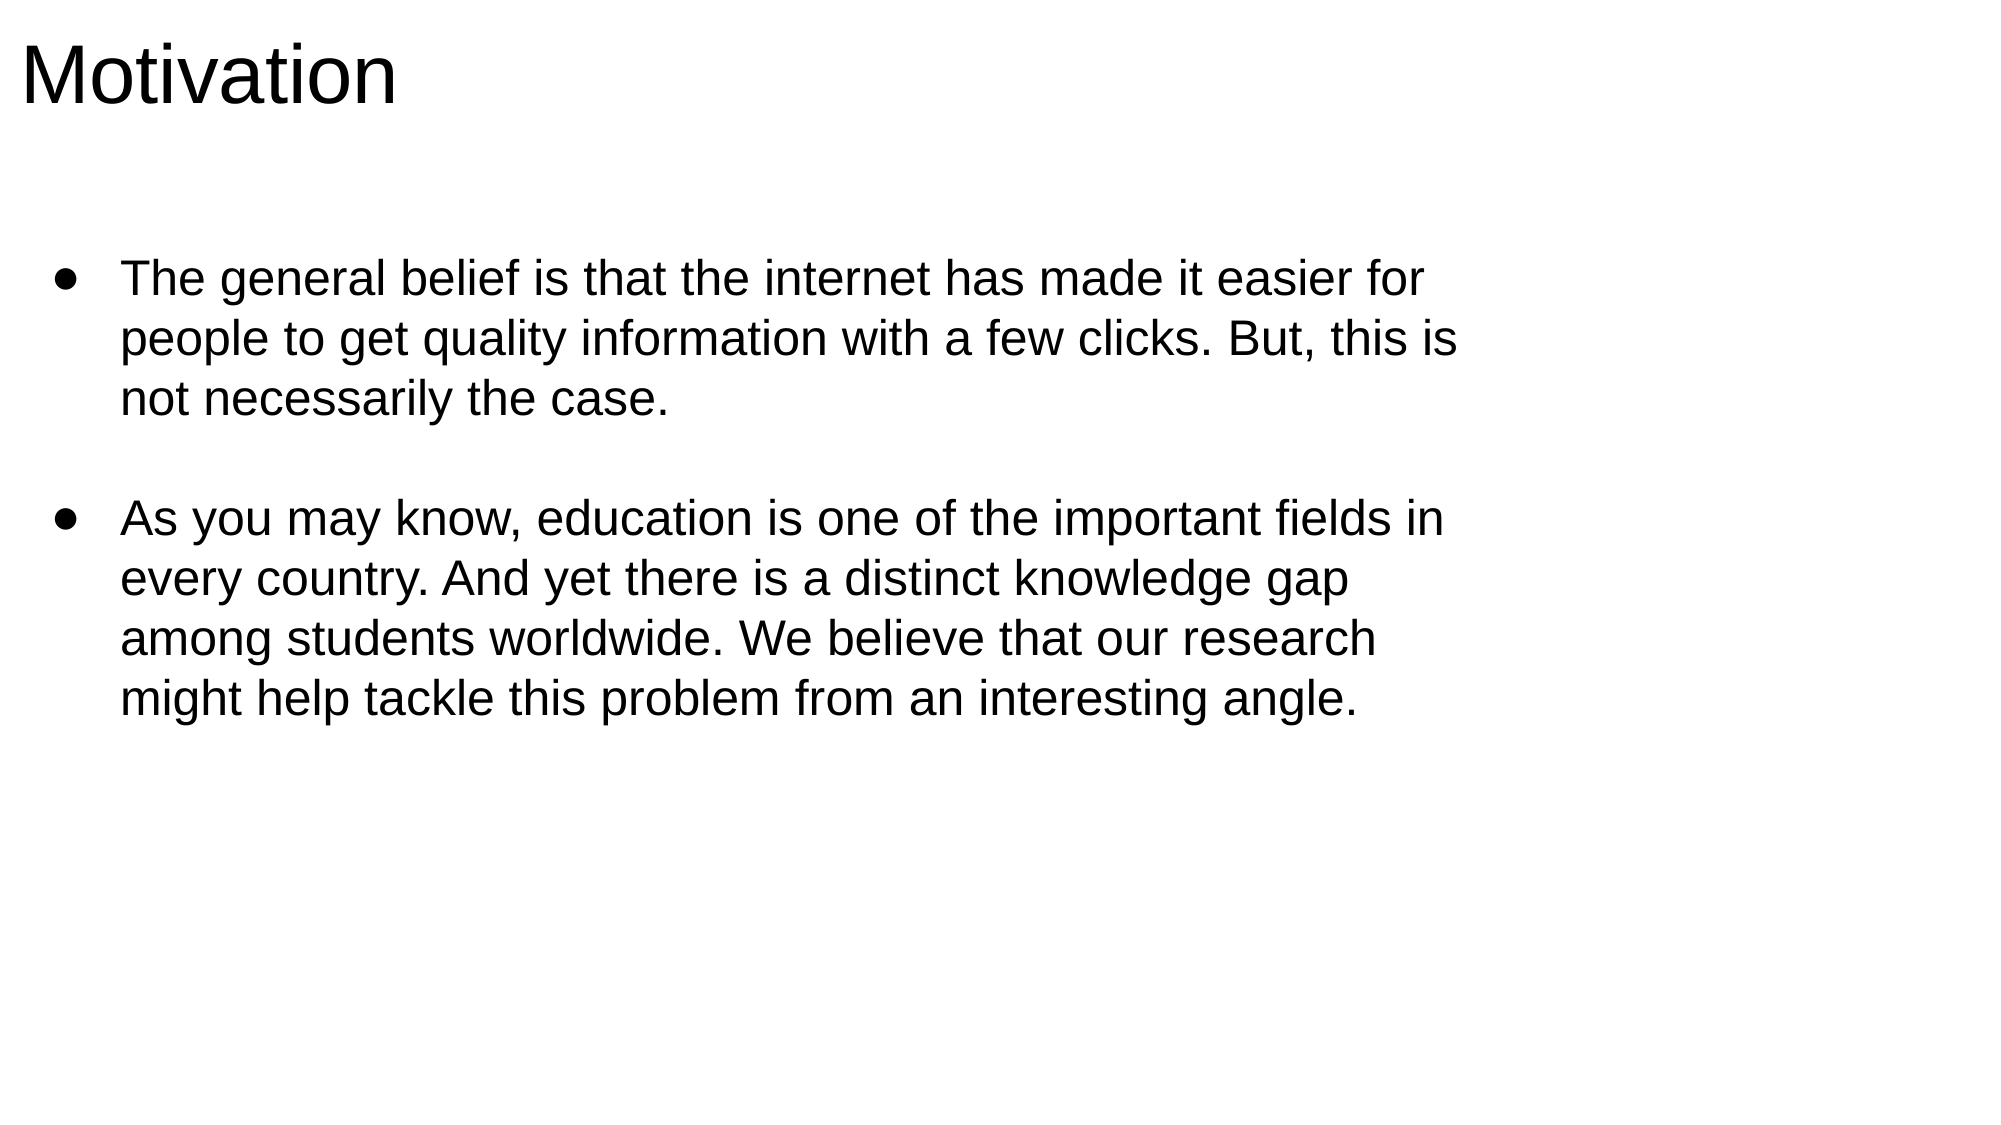

Motivation
The general belief is that the internet has made it easier for people to get quality information with a few clicks. But, this is not necessarily the case.

As you may know, education is one of the important fields in every country. And yet there is a distinct knowledge gap among students worldwide. We believe that our research might help tackle this problem from an interesting angle.